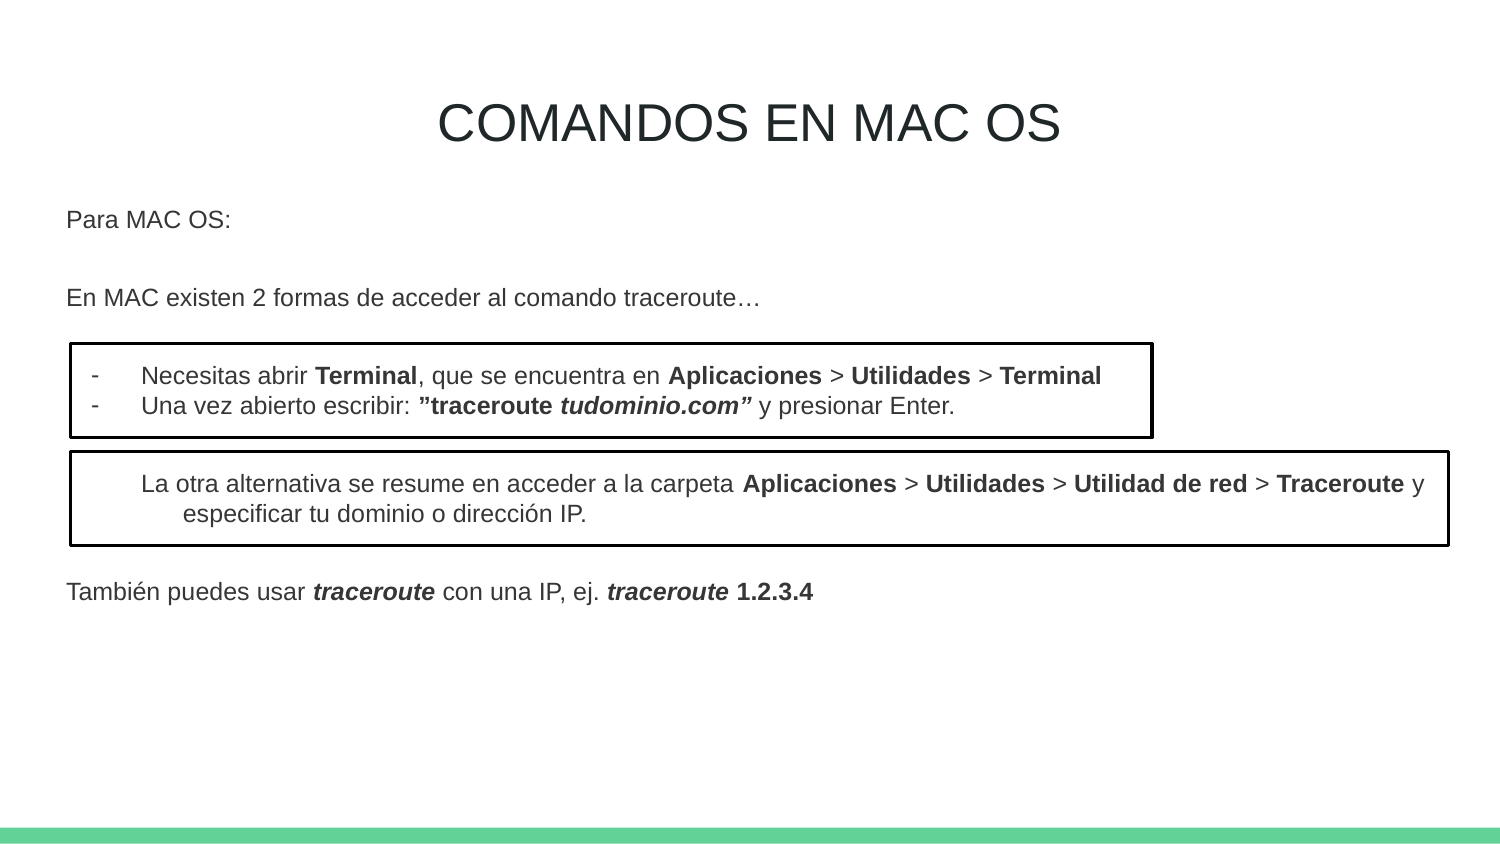

# COMANDOS EN MAC OS
Para MAC OS:
En MAC existen 2 formas de acceder al comando traceroute…
Necesitas abrir Terminal, que se encuentra en Aplicaciones > Utilidades > Terminal
Una vez abierto escribir: ”traceroute tudominio.com” y presionar Enter.
La otra alternativa se resume en acceder a la carpeta Aplicaciones > Utilidades > Utilidad de red > Traceroute y        especificar tu dominio o dirección IP.
También puedes usar traceroute con una IP, ej. traceroute 1.2.3.4